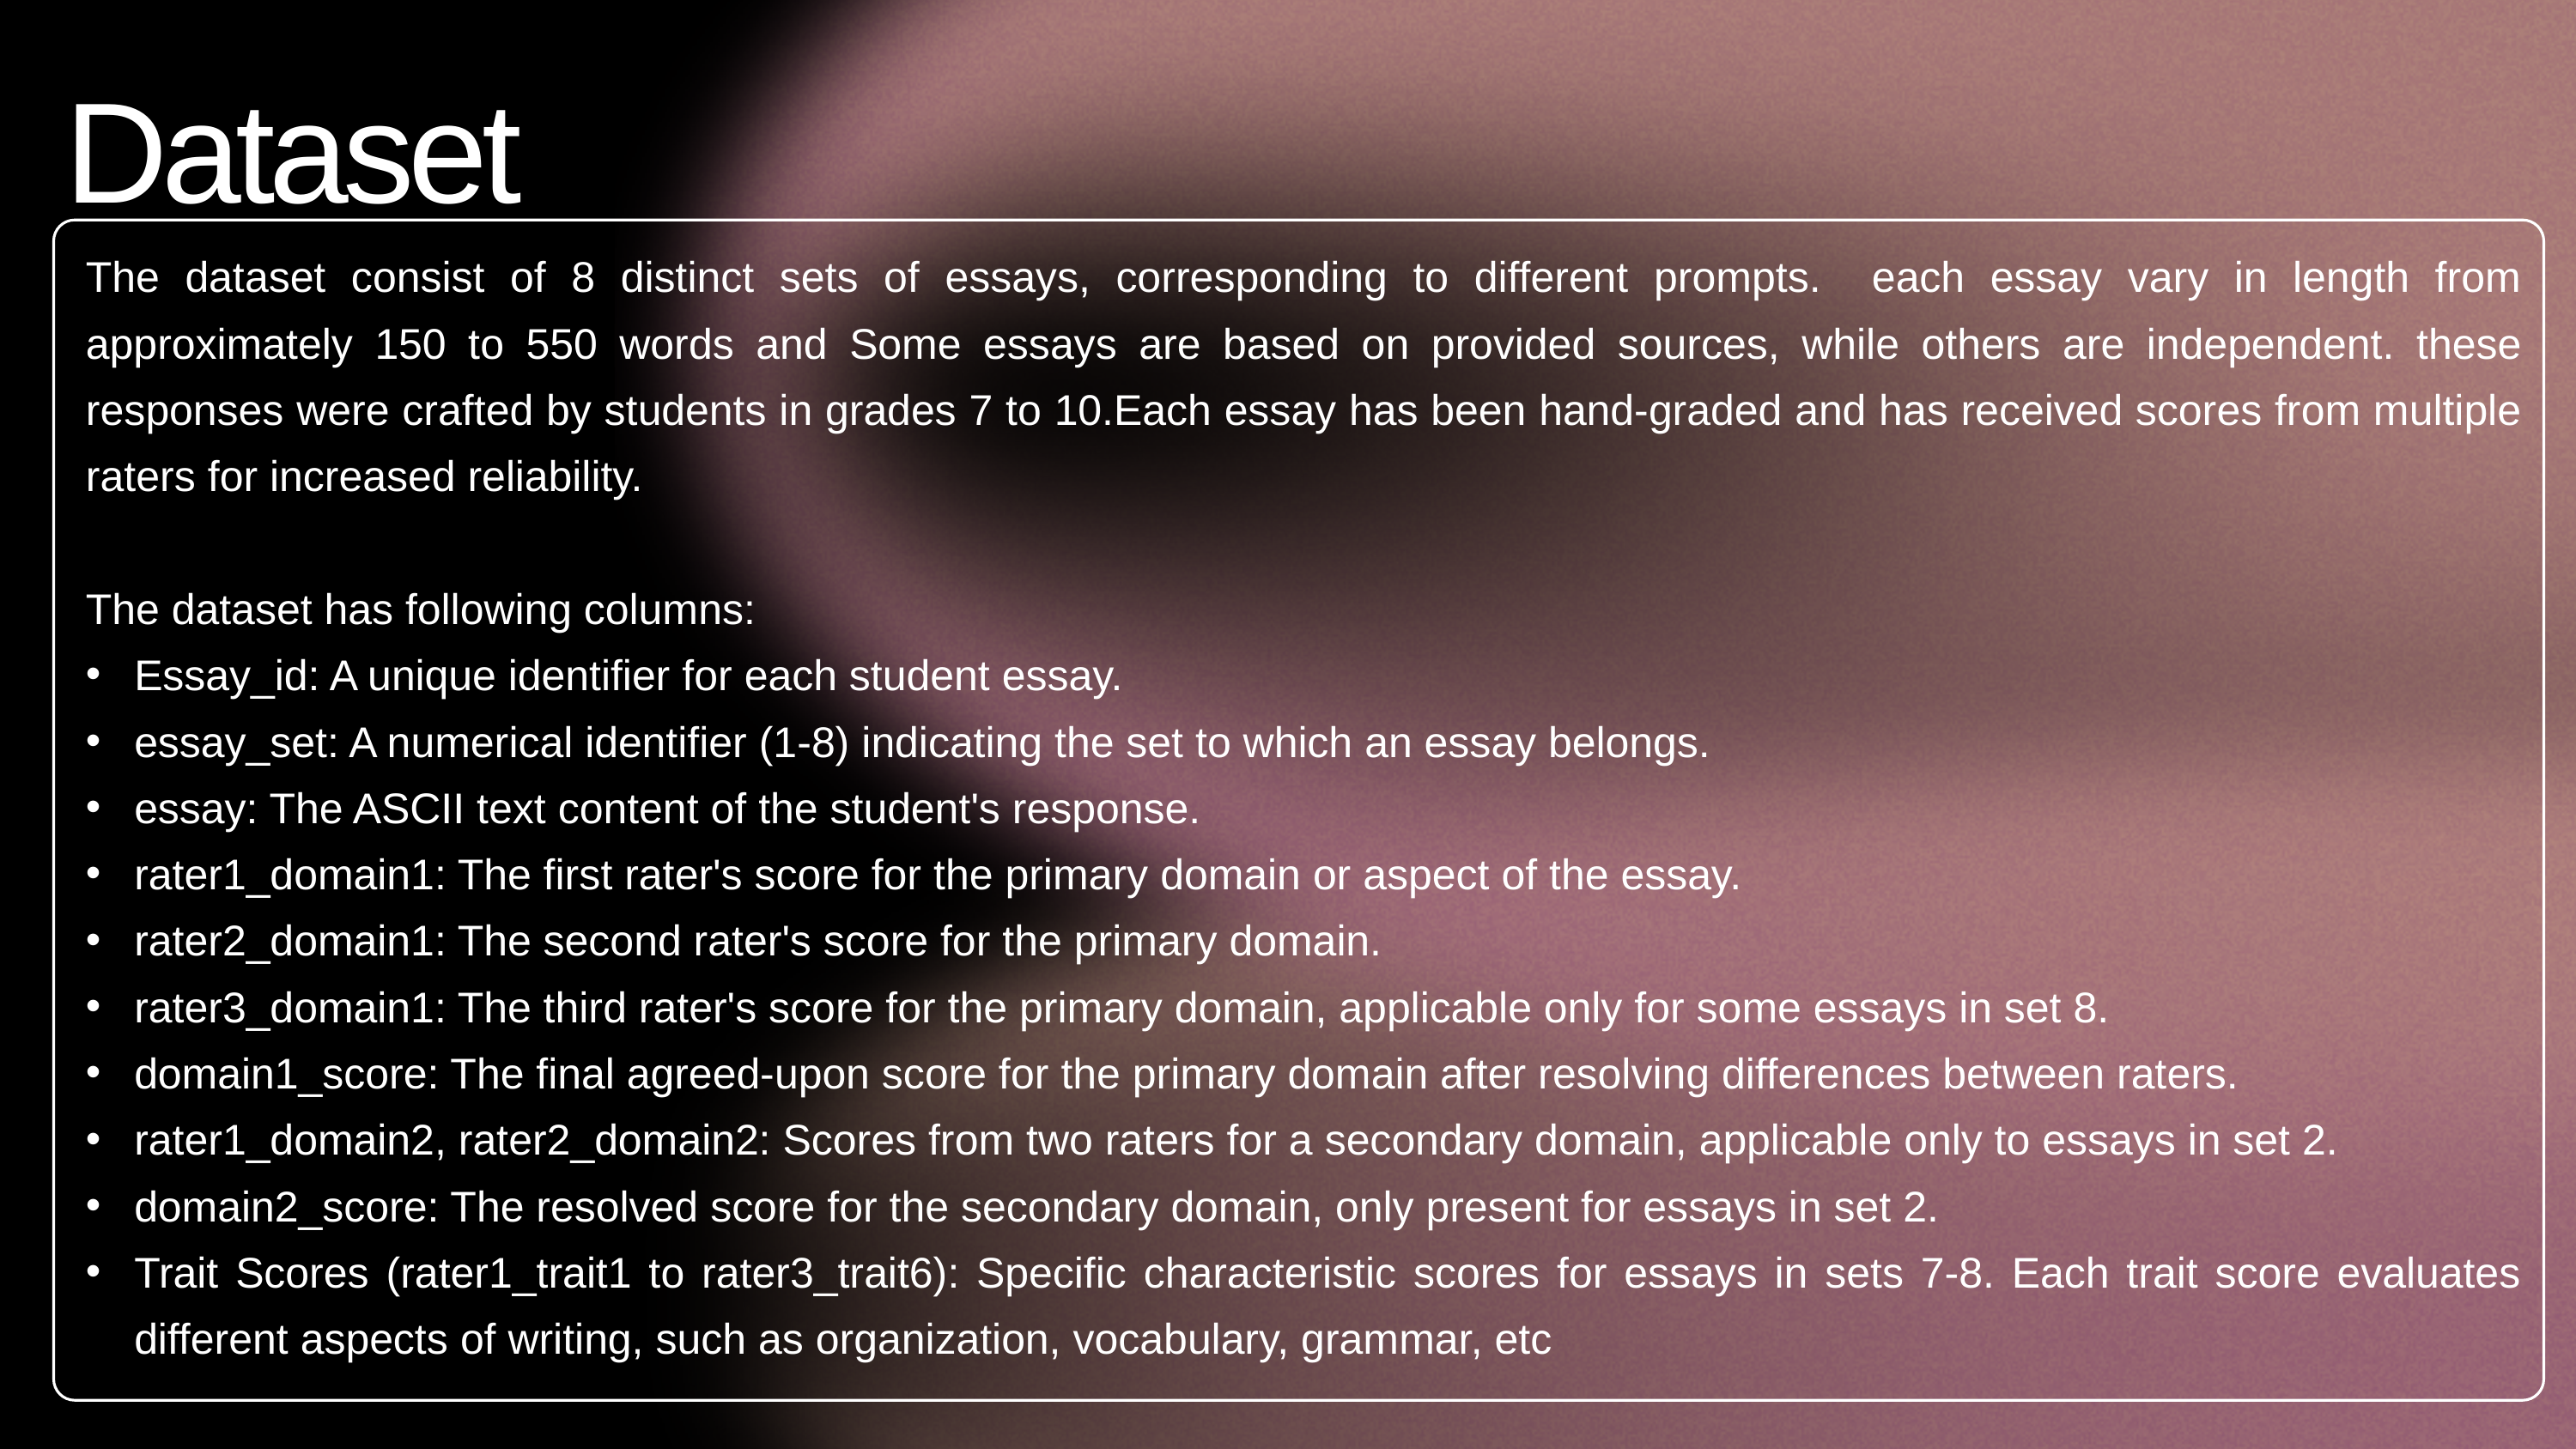

CSCE 5300
CSCE 5300
Dataset

The dataset consist of 8 distinct sets of essays, corresponding to different prompts.  each essay vary in length from approximately 150 to 550 words and Some essays are based on provided sources, while others are independent. these responses were crafted by students in grades 7 to 10.Each essay has been hand-graded and has received scores from multiple raters for increased reliability.

The dataset has following columns:
Essay_id: A unique identifier for each student essay.
essay_set: A numerical identifier (1-8) indicating the set to which an essay belongs.
essay: The ASCII text content of the student's response.
rater1_domain1: The first rater's score for the primary domain or aspect of the essay.
rater2_domain1: The second rater's score for the primary domain.
rater3_domain1: The third rater's score for the primary domain, applicable only for some essays in set 8.
domain1_score: The final agreed-upon score for the primary domain after resolving differences between raters.
rater1_domain2, rater2_domain2: Scores from two raters for a secondary domain, applicable only to essays in set 2.
domain2_score: The resolved score for the secondary domain, only present for essays in set 2.
Trait Scores (rater1_trait1 to rater3_trait6): Specific characteristic scores for essays in sets 7-8. Each trait score evaluates different aspects of writing, such as organization, vocabulary, grammar, etc